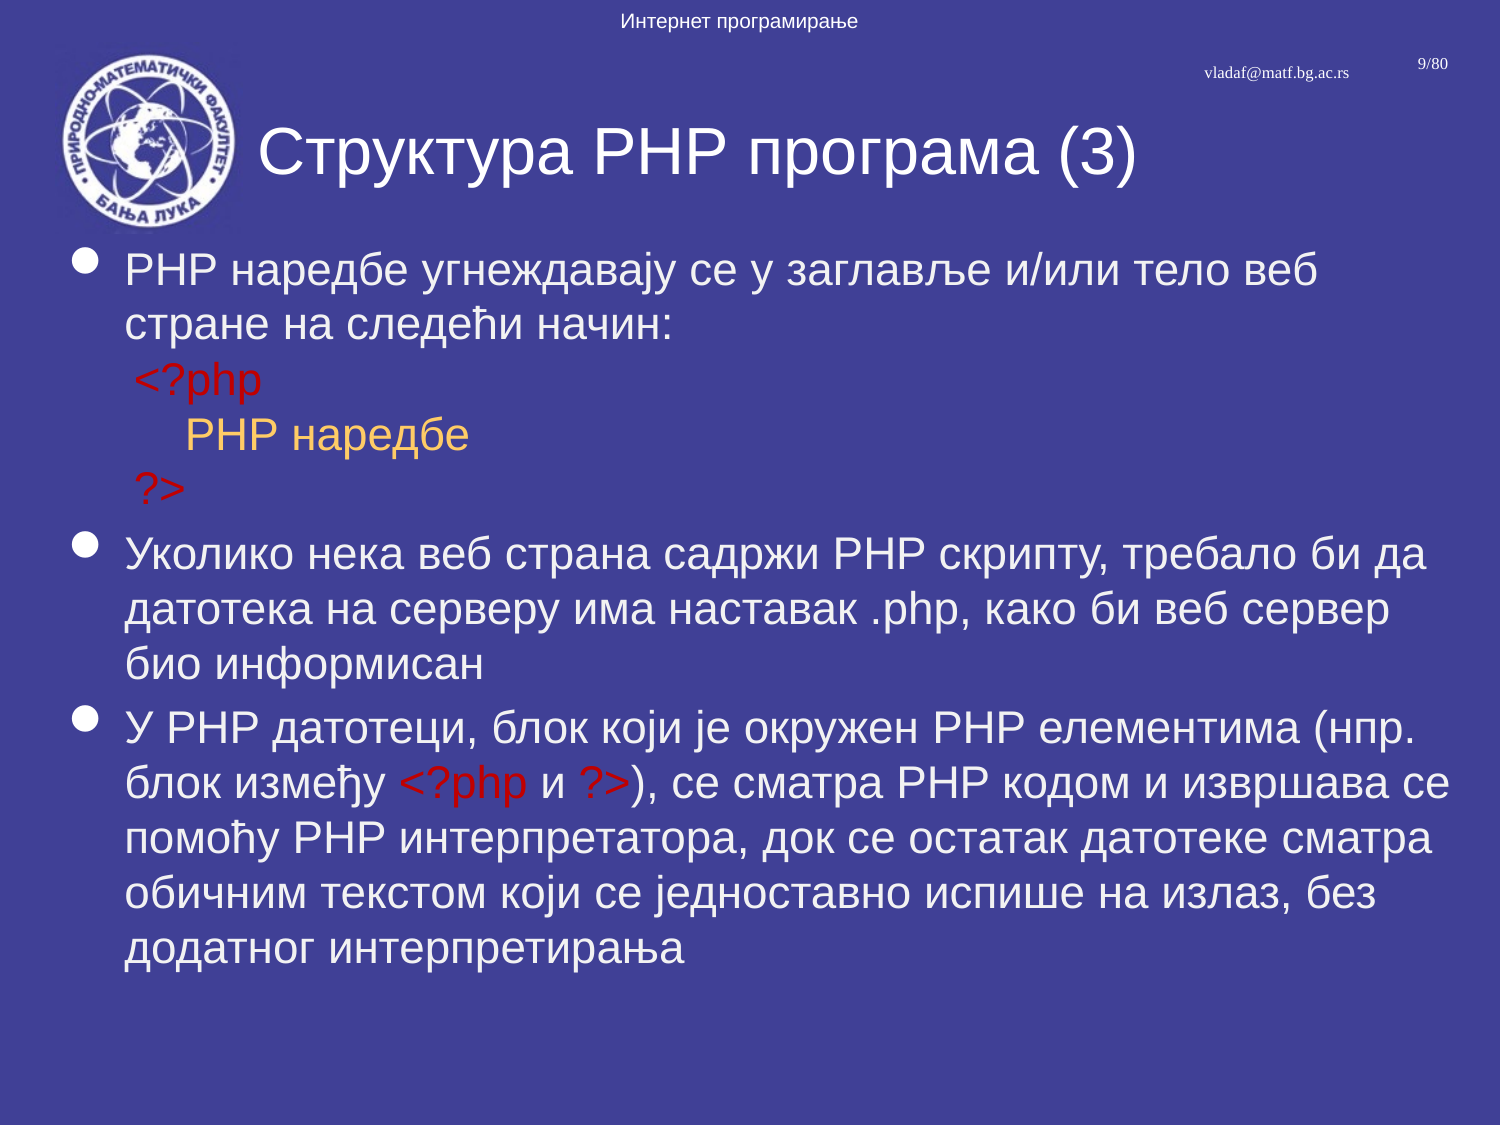

# Структура PHP програма (3)
PHP наредбе угнеждавају се у заглавље и/или тело веб стране на следећи начин:
<?php
    PHP наредбе
?>
Уколико нека веб страна садржи PHP скрипту, требало би да датотека на серверу има наставак .php, како би веб сервер био информисан
У PHP датотеци, блок који је окружен PHP елементима (нпр. блок између <?php и ?>), се сматра PHP кодом и извршава се помоћу PHP интерпретатора, док се остатак датотеке сматра обичним текстом који се једноставно испише на излаз, без додатног интерпретирања